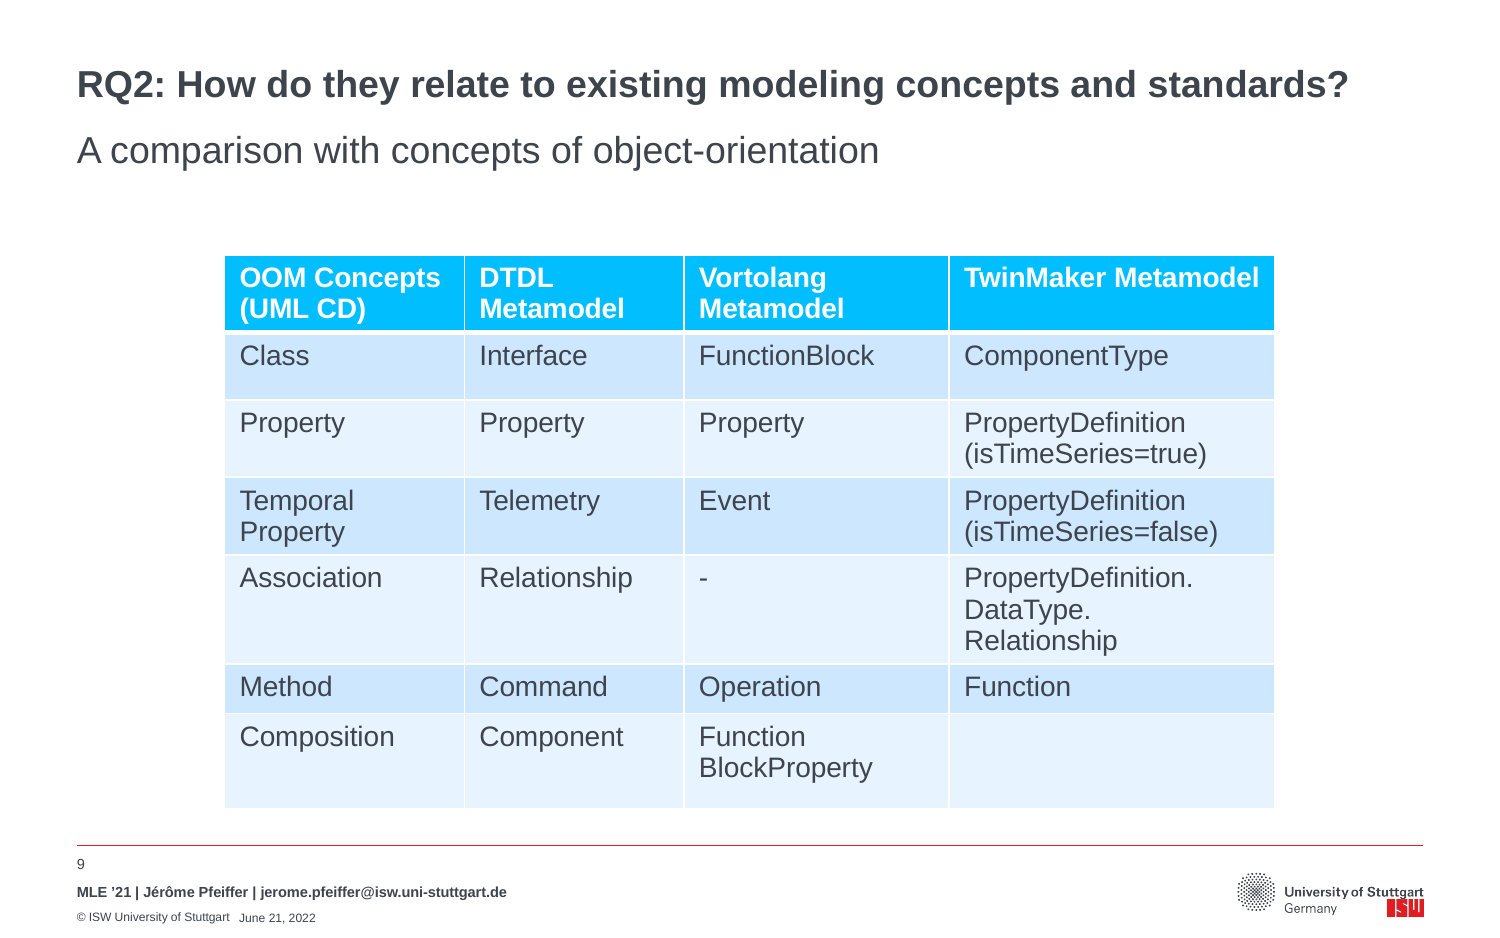

# RQ2: How do they relate to existing modeling concepts and standards?
A comparison with concepts of object-orientation
| OOM Concepts (UML CD) | DTDL Metamodel | Vortolang Metamodel | TwinMaker Metamodel |
| --- | --- | --- | --- |
| Class | Interface | FunctionBlock | ComponentType |
| Property | Property | Property | PropertyDefinition (isTimeSeries=true) |
| Temporal Property | Telemetry | Event | PropertyDefinition (isTimeSeries=false) |
| Association | Relationship | - | PropertyDefinition. DataType. Relationship |
| Method | Command | Operation | Function |
| Composition | Component | Function BlockProperty |  |
9
MLE ’21 | Jérôme Pfeiffer | jerome.pfeiffer@isw.uni-stuttgart.de
June 21, 2022